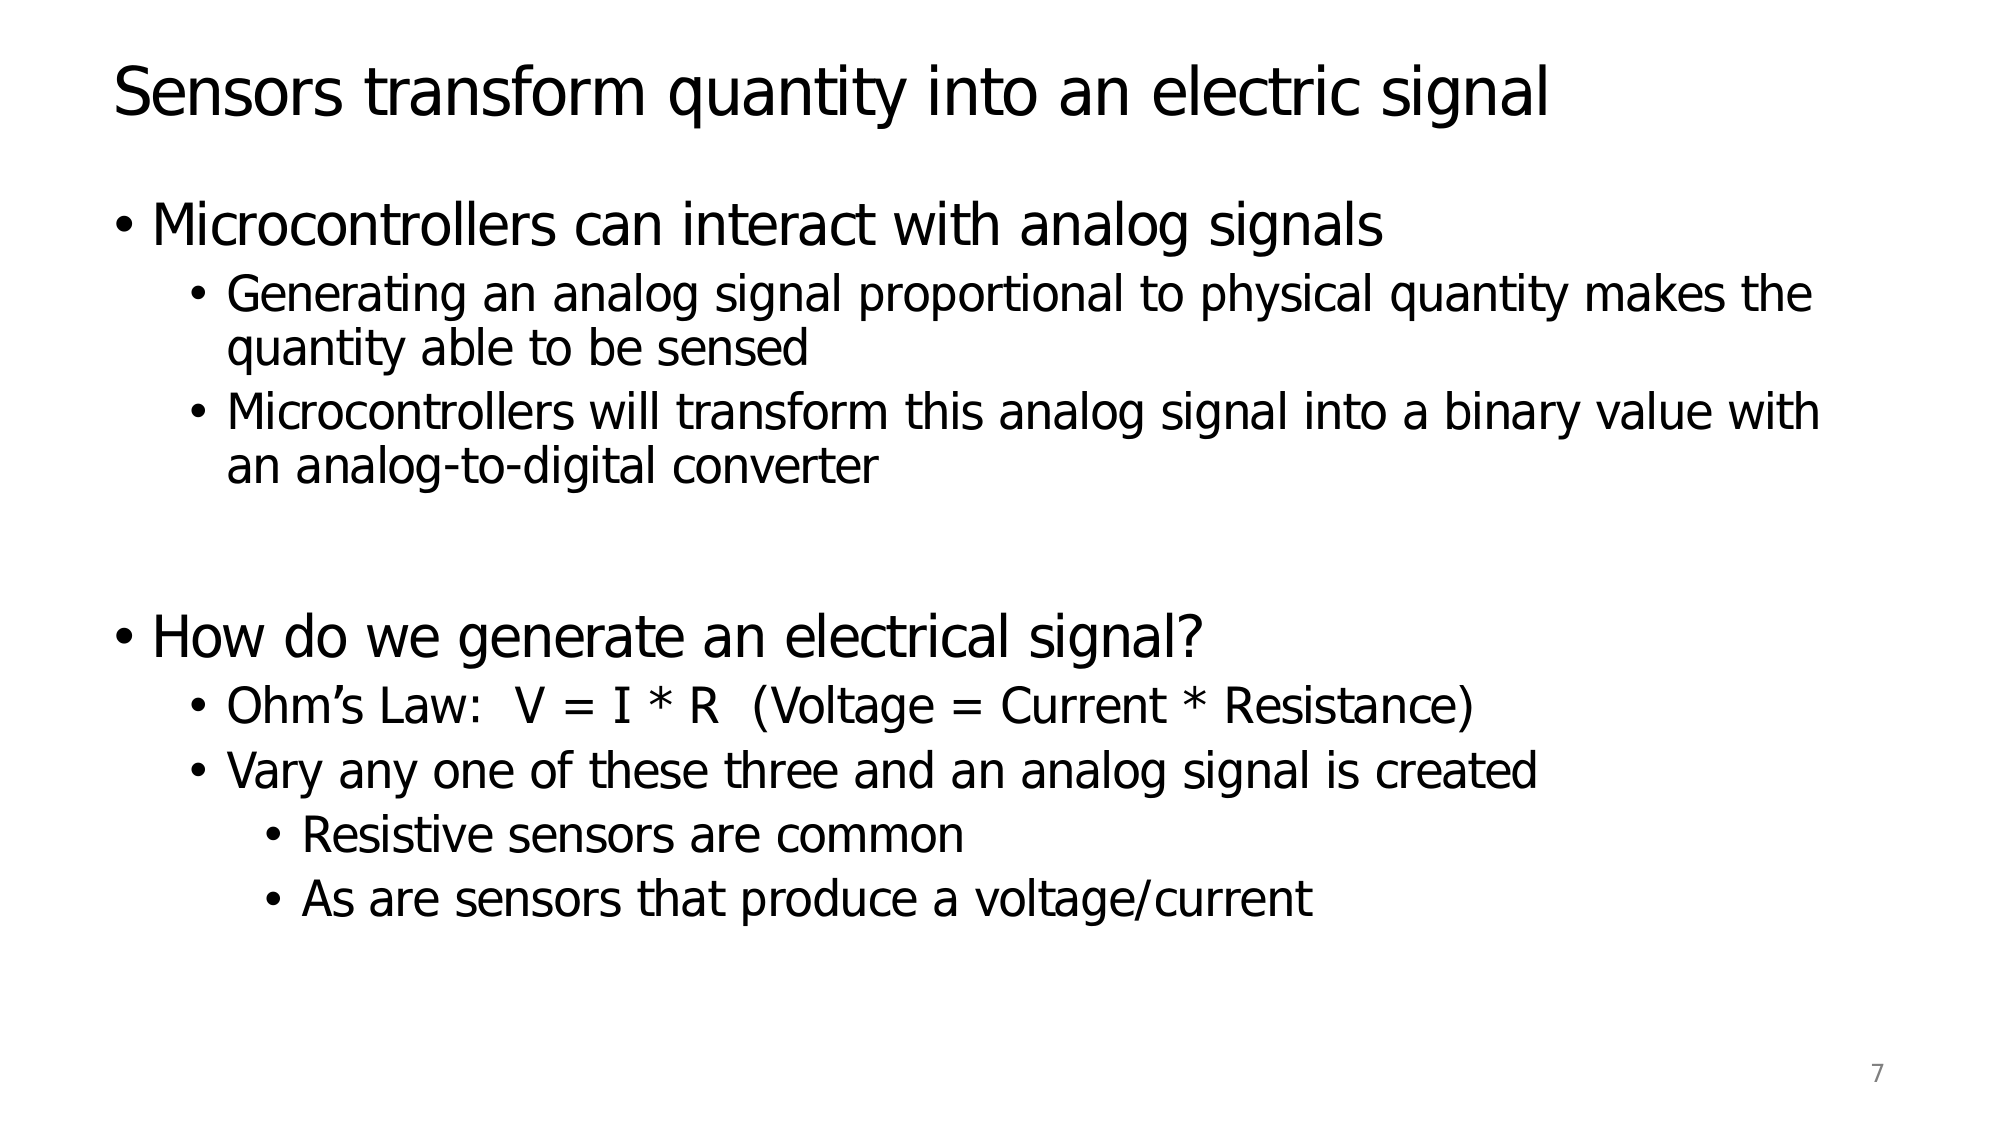

# Sensors transform quantity into an electric signal
Microcontrollers can interact with analog signals
Generating an analog signal proportional to physical quantity makes the quantity able to be sensed
Microcontrollers will transform this analog signal into a binary value with an analog-to-digital converter

How do we generate an electrical signal?
Ohm’s Law:  V = I * R  (Voltage = Current * Resistance)
Vary any one of these three and an analog signal is created
Resistive sensors are common
As are sensors that produce a voltage/current
7